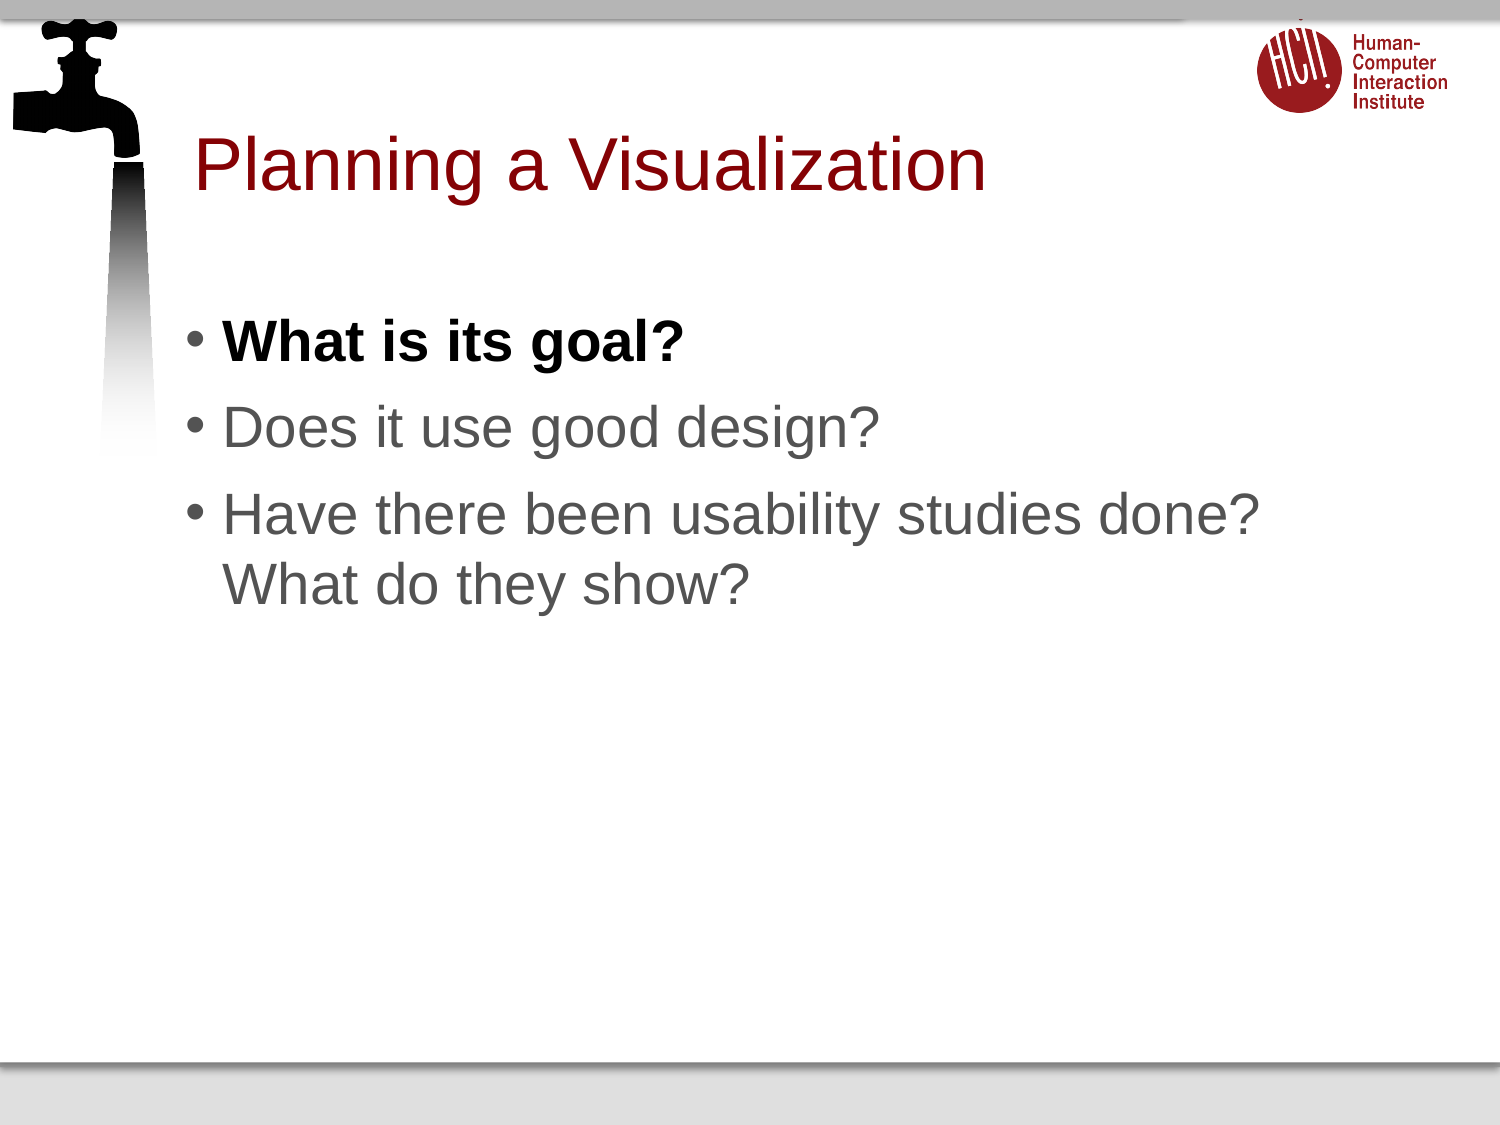

# Planning a Visualization
What is its goal?
Does it use good design?
Have there been usability studies done?  What do they show?